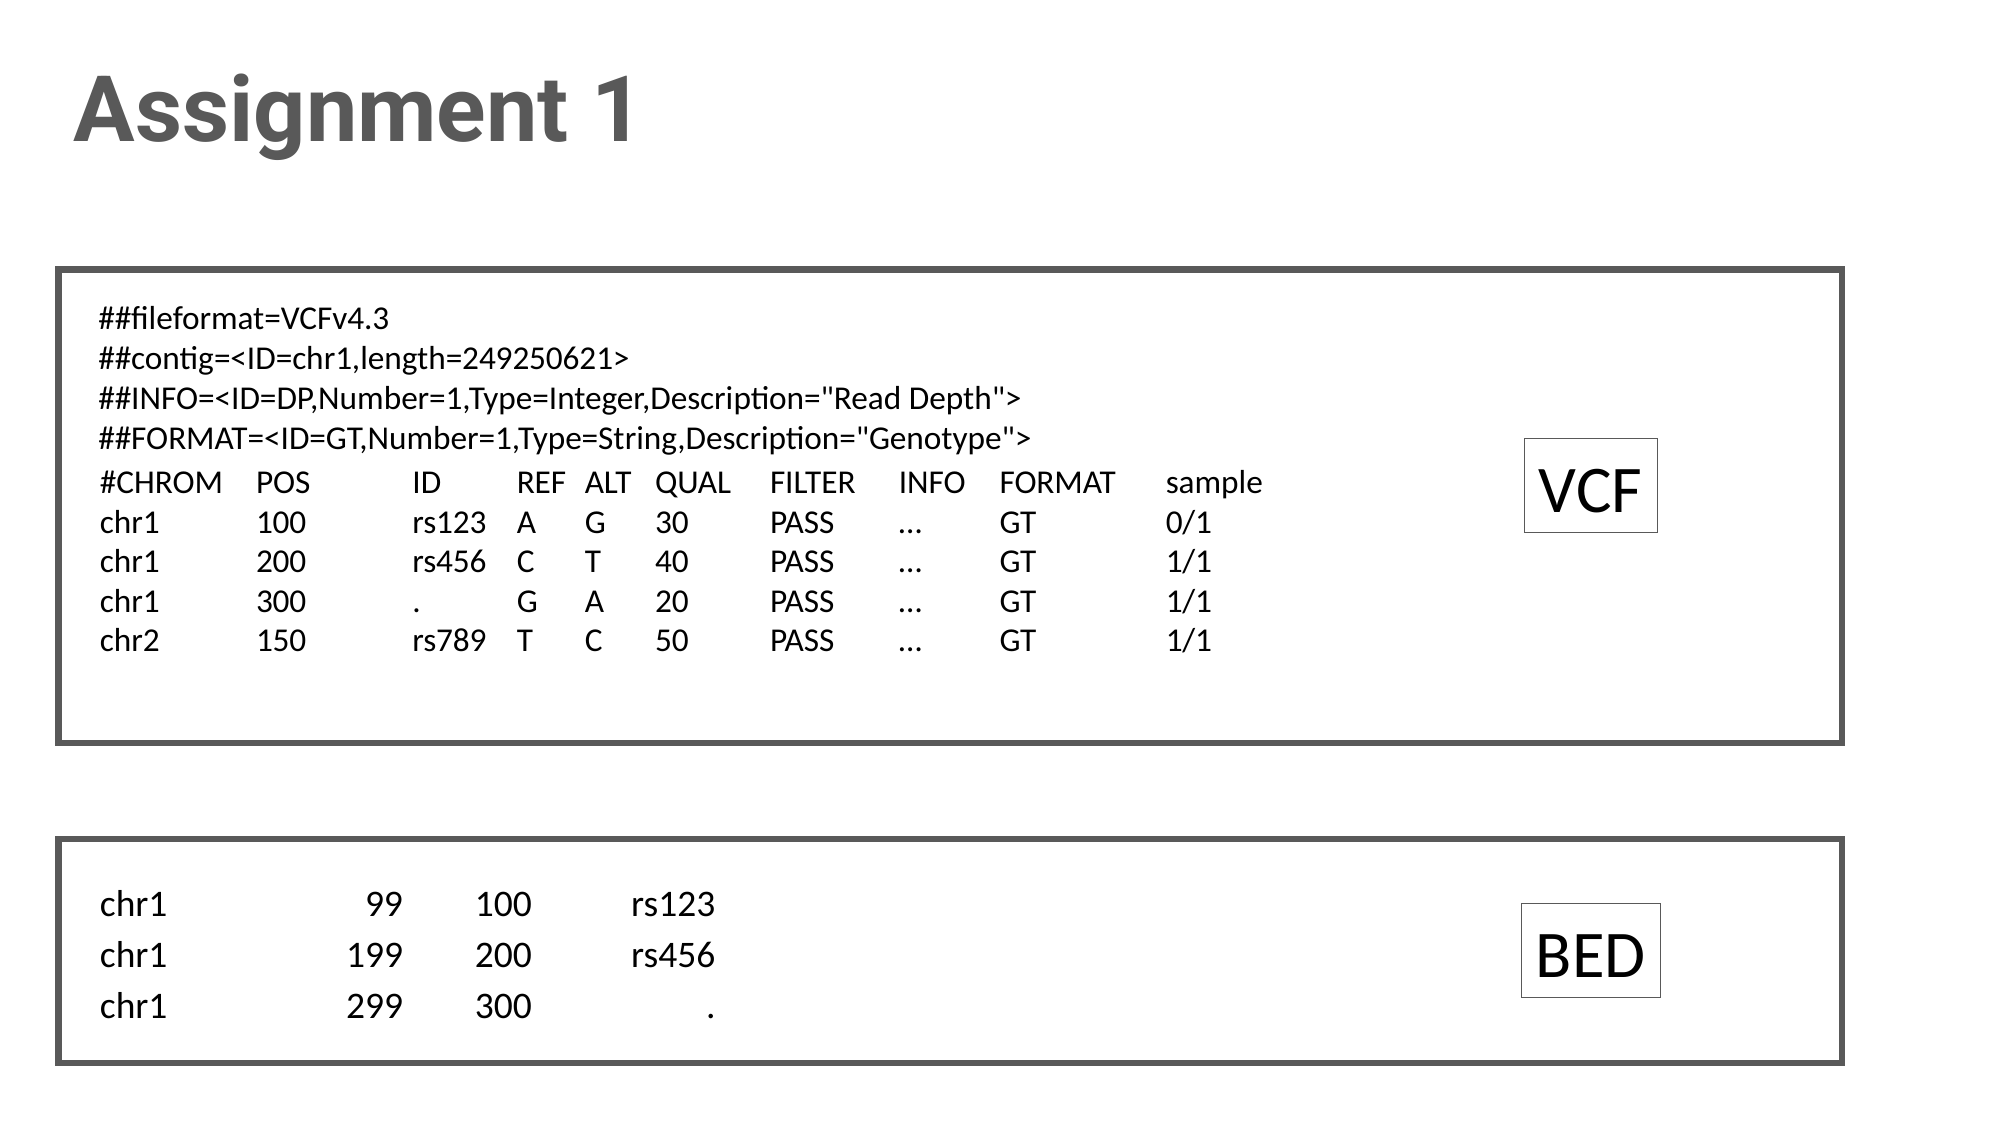

# Assignment 1

##fileformat=VCFv4.3
##contig=<ID=chr1,length=249250621> ##INFO=<ID=DP,Number=1,Type=Integer,Description="Read Depth"> ##FORMAT=<ID=GT,Number=1,Type=String,Description="Genotype">
VCF
| #CHROM | POS | ID | REF | ALT | QUAL | FILTER | INFO | FORMAT | sample |
| --- | --- | --- | --- | --- | --- | --- | --- | --- | --- |
| chr1 | 100 | rs123 | A | G | 30 | PASS | … | GT | 0/1 |
| chr1 | 200 | rs456 | C | T | 40 | PASS | … | GT | 1/1 |
| chr1 | 300 | . | G | A | 20 | PASS | … | GT | 1/1 |
| chr2 | 150 | rs789 | T | C | 50 | PASS | … | GT | 1/1 |

| chr1 | 99 | 100 | rs123 |
| --- | --- | --- | --- |
| chr1 | 199 | 200 | rs456 |
| chr1 | 299 | 300 | . |
BED